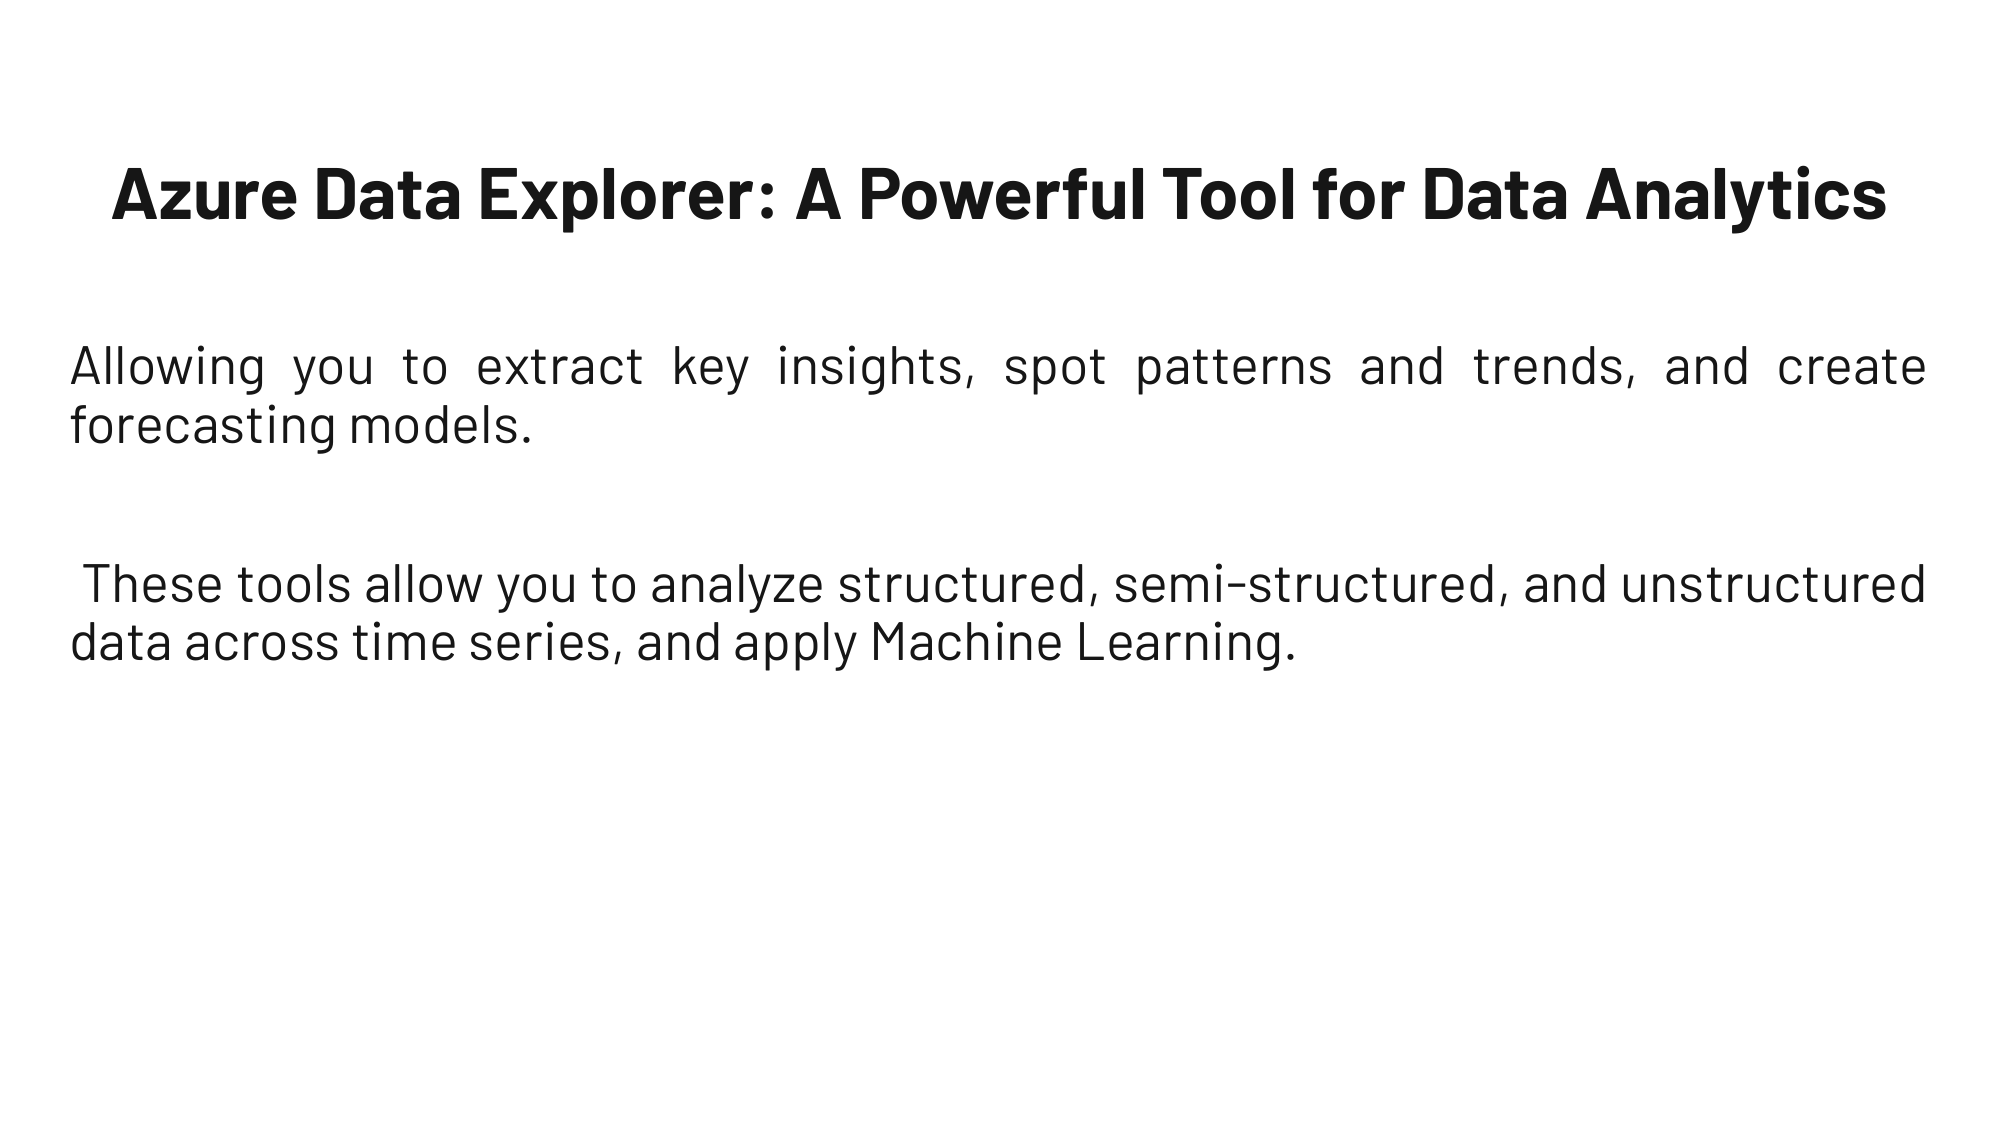

Azure Data Explorer: A Powerful Tool for Data Analytics

Allowing you to extract key insights, spot patterns and trends, and create forecasting models.

 These tools allow you to analyze structured, semi-structured, and unstructured data across time series, and apply Machine Learning.